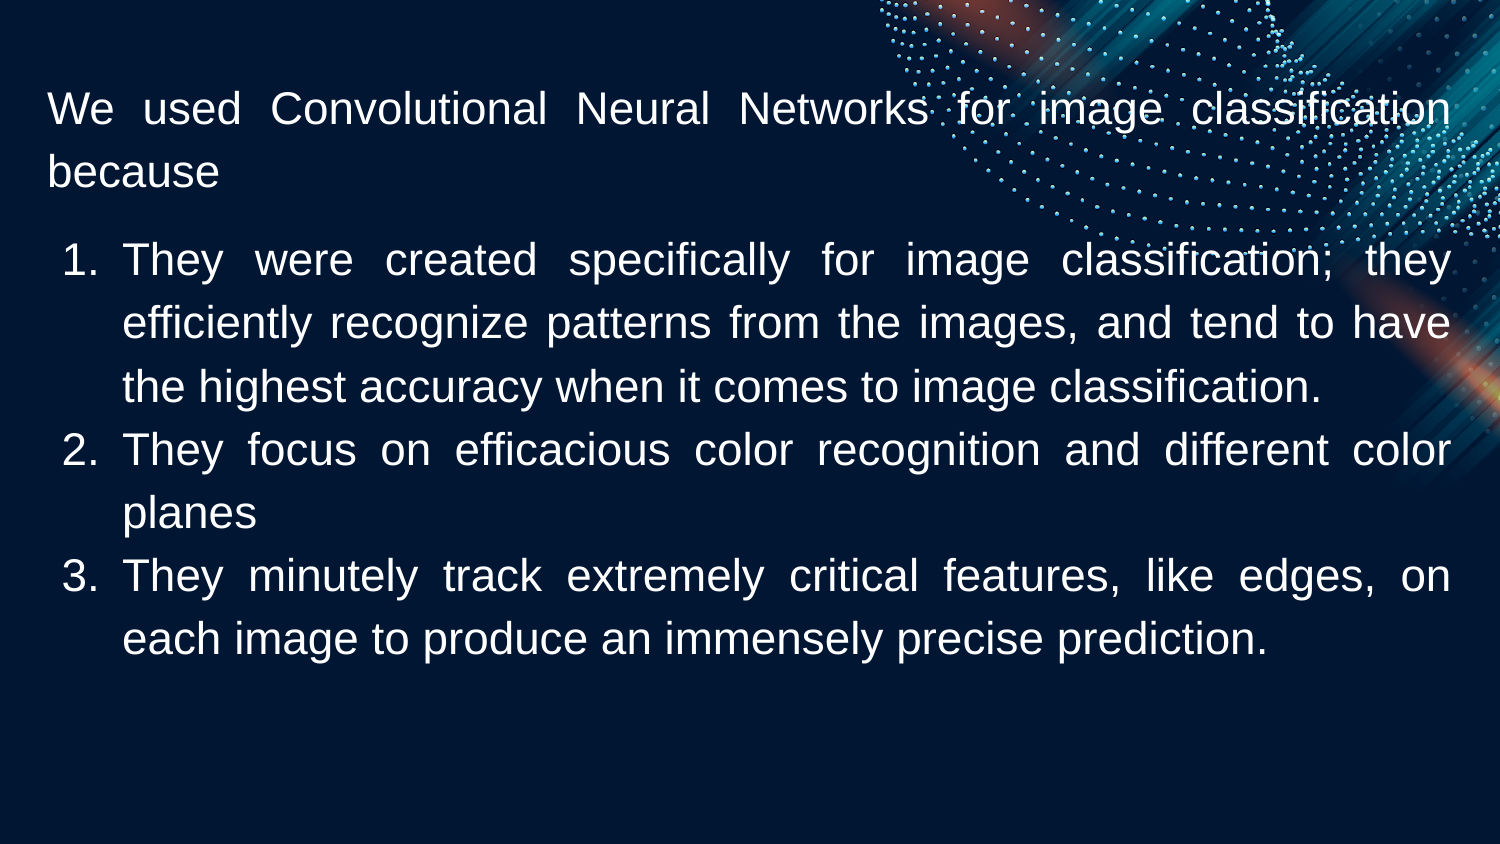

We used Convolutional Neural Networks for image classification because
They were created specifically for image classification; they efficiently recognize patterns from the images, and tend to have the highest accuracy when it comes to image classification.
They focus on efficacious color recognition and different color planes
They minutely track extremely critical features, like edges, on each image to produce an immensely precise prediction.